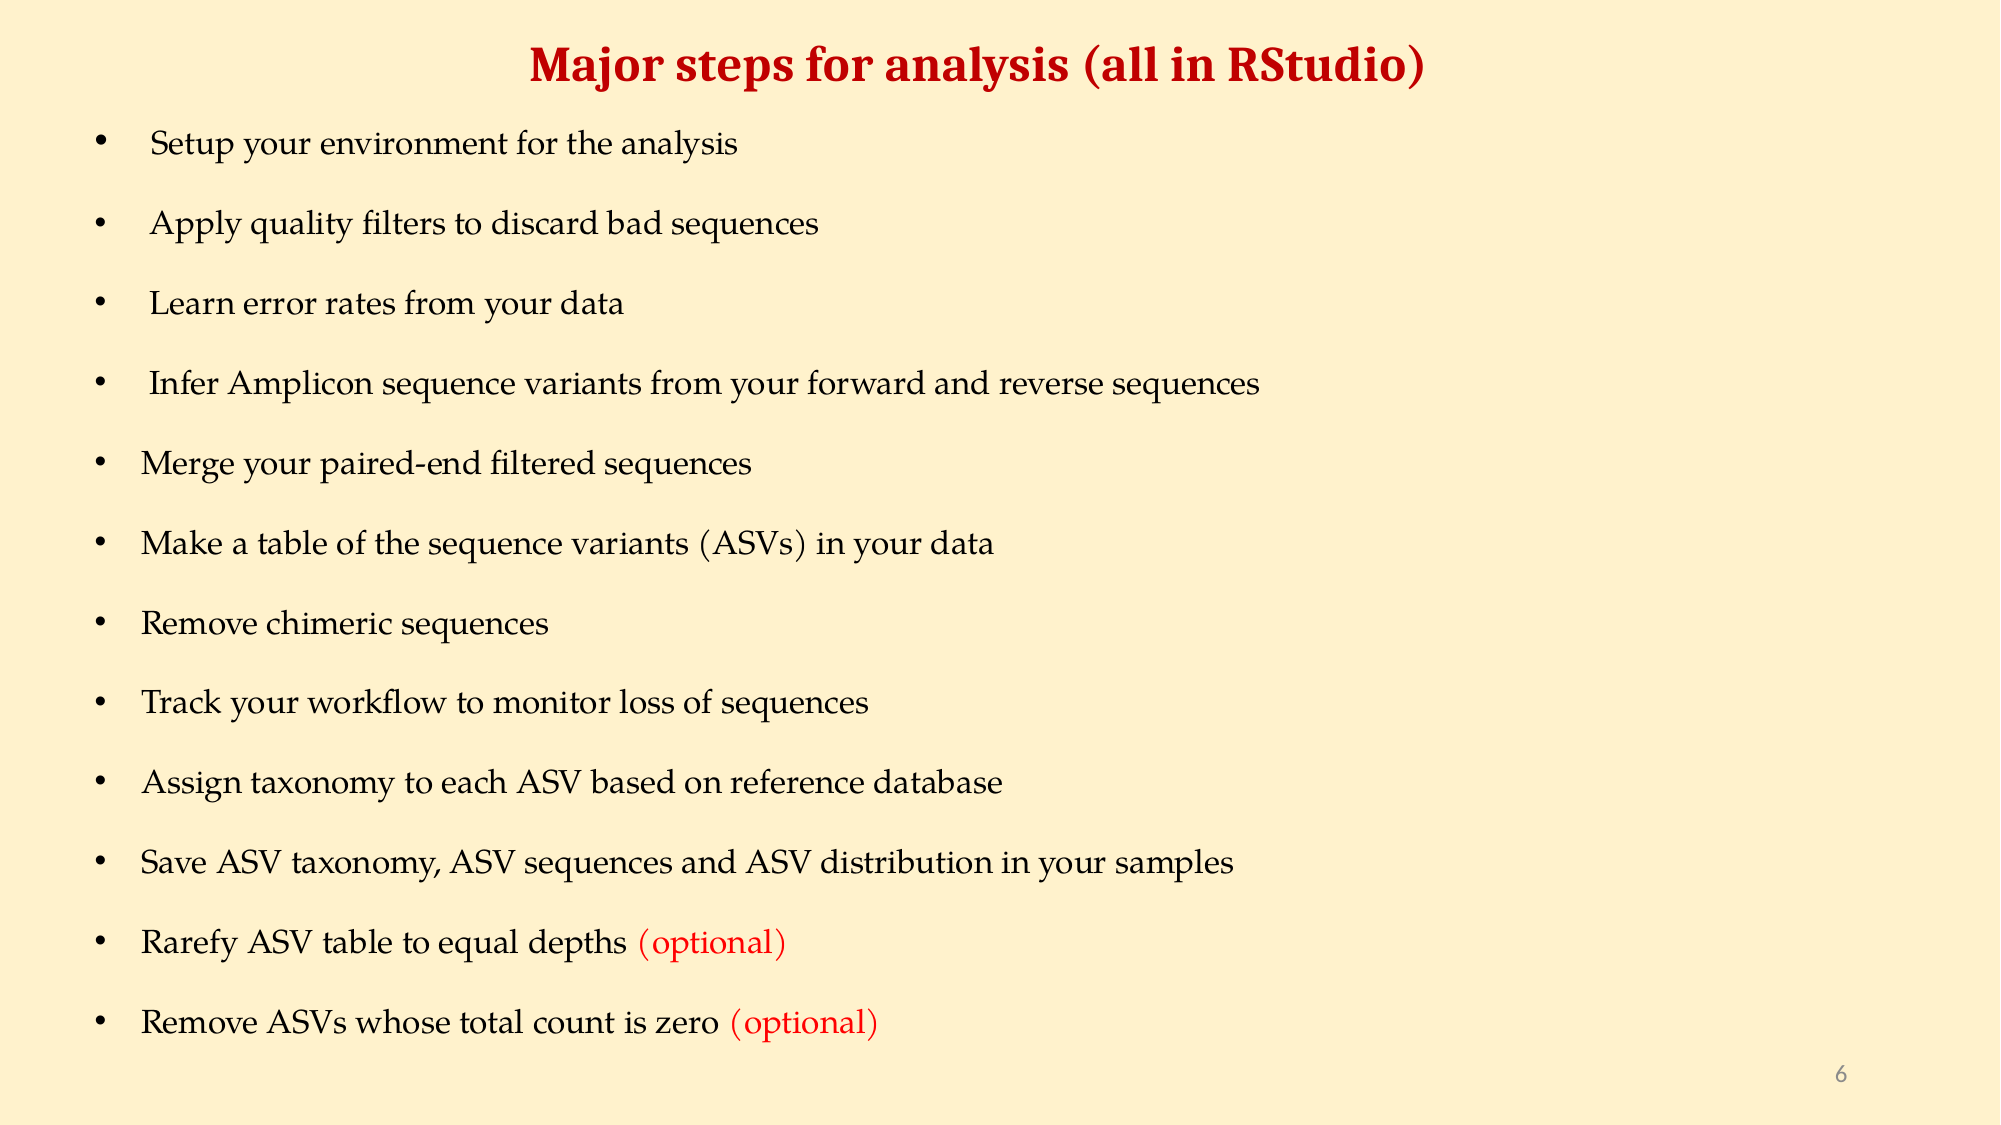

Major steps for analysis (all in RStudio)
 Setup your environment for the analysis

 Apply quality filters to discard bad sequences

 Learn error rates from your data

 Infer Amplicon sequence variants from your forward and reverse sequences

Merge your paired-end filtered sequences

Make a table of the sequence variants (ASVs) in your data

Remove chimeric sequences

Track your workflow to monitor loss of sequences

Assign taxonomy to each ASV based on reference database

Save ASV taxonomy, ASV sequences and ASV distribution in your samples

Rarefy ASV table to equal depths (optional)

Remove ASVs whose total count is zero (optional)
6